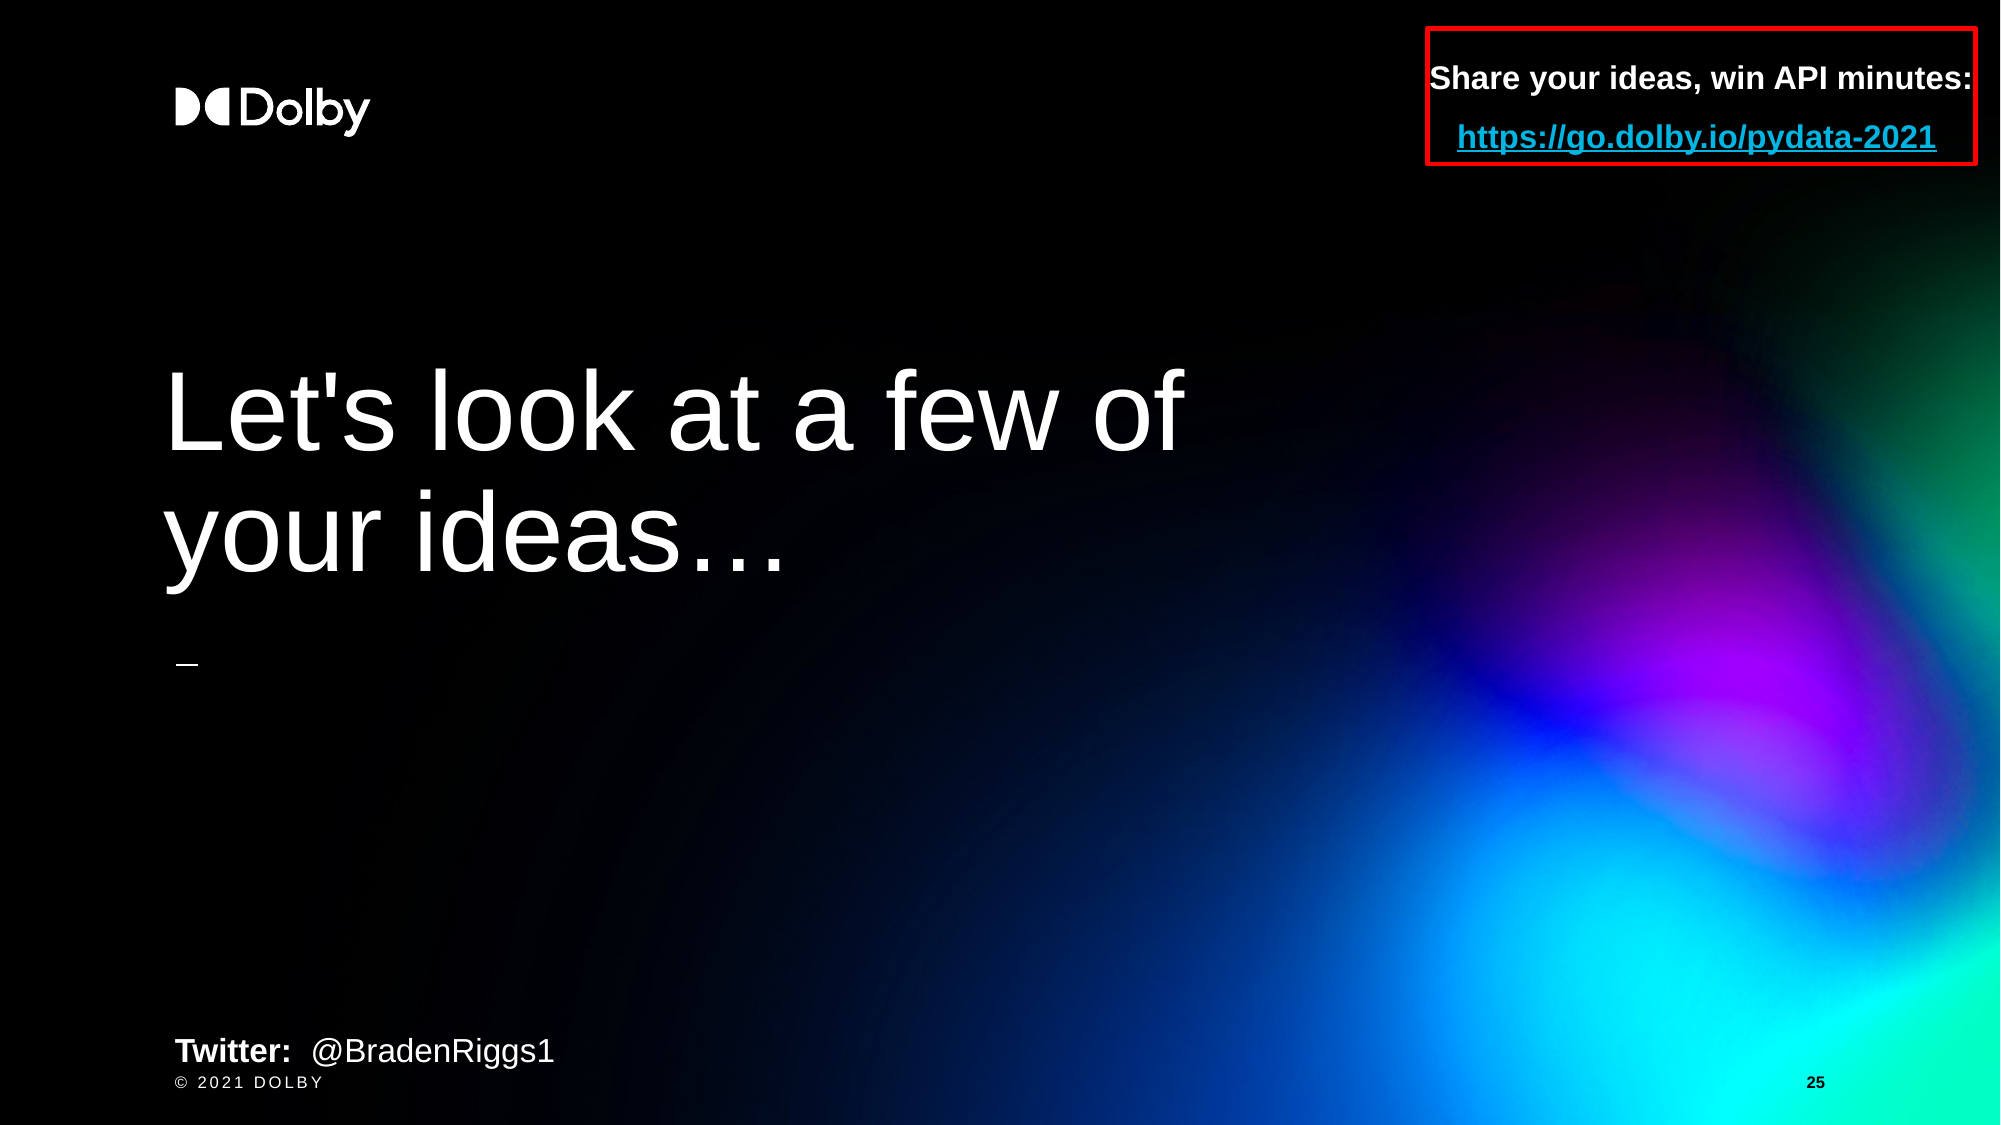

Share your ideas, win API minutes:
https://go.dolby.io/pydata-2021
# Let's look at a few of your ideas…
Twitter:  @BradenRiggs1
© 2021 DOLBY
25